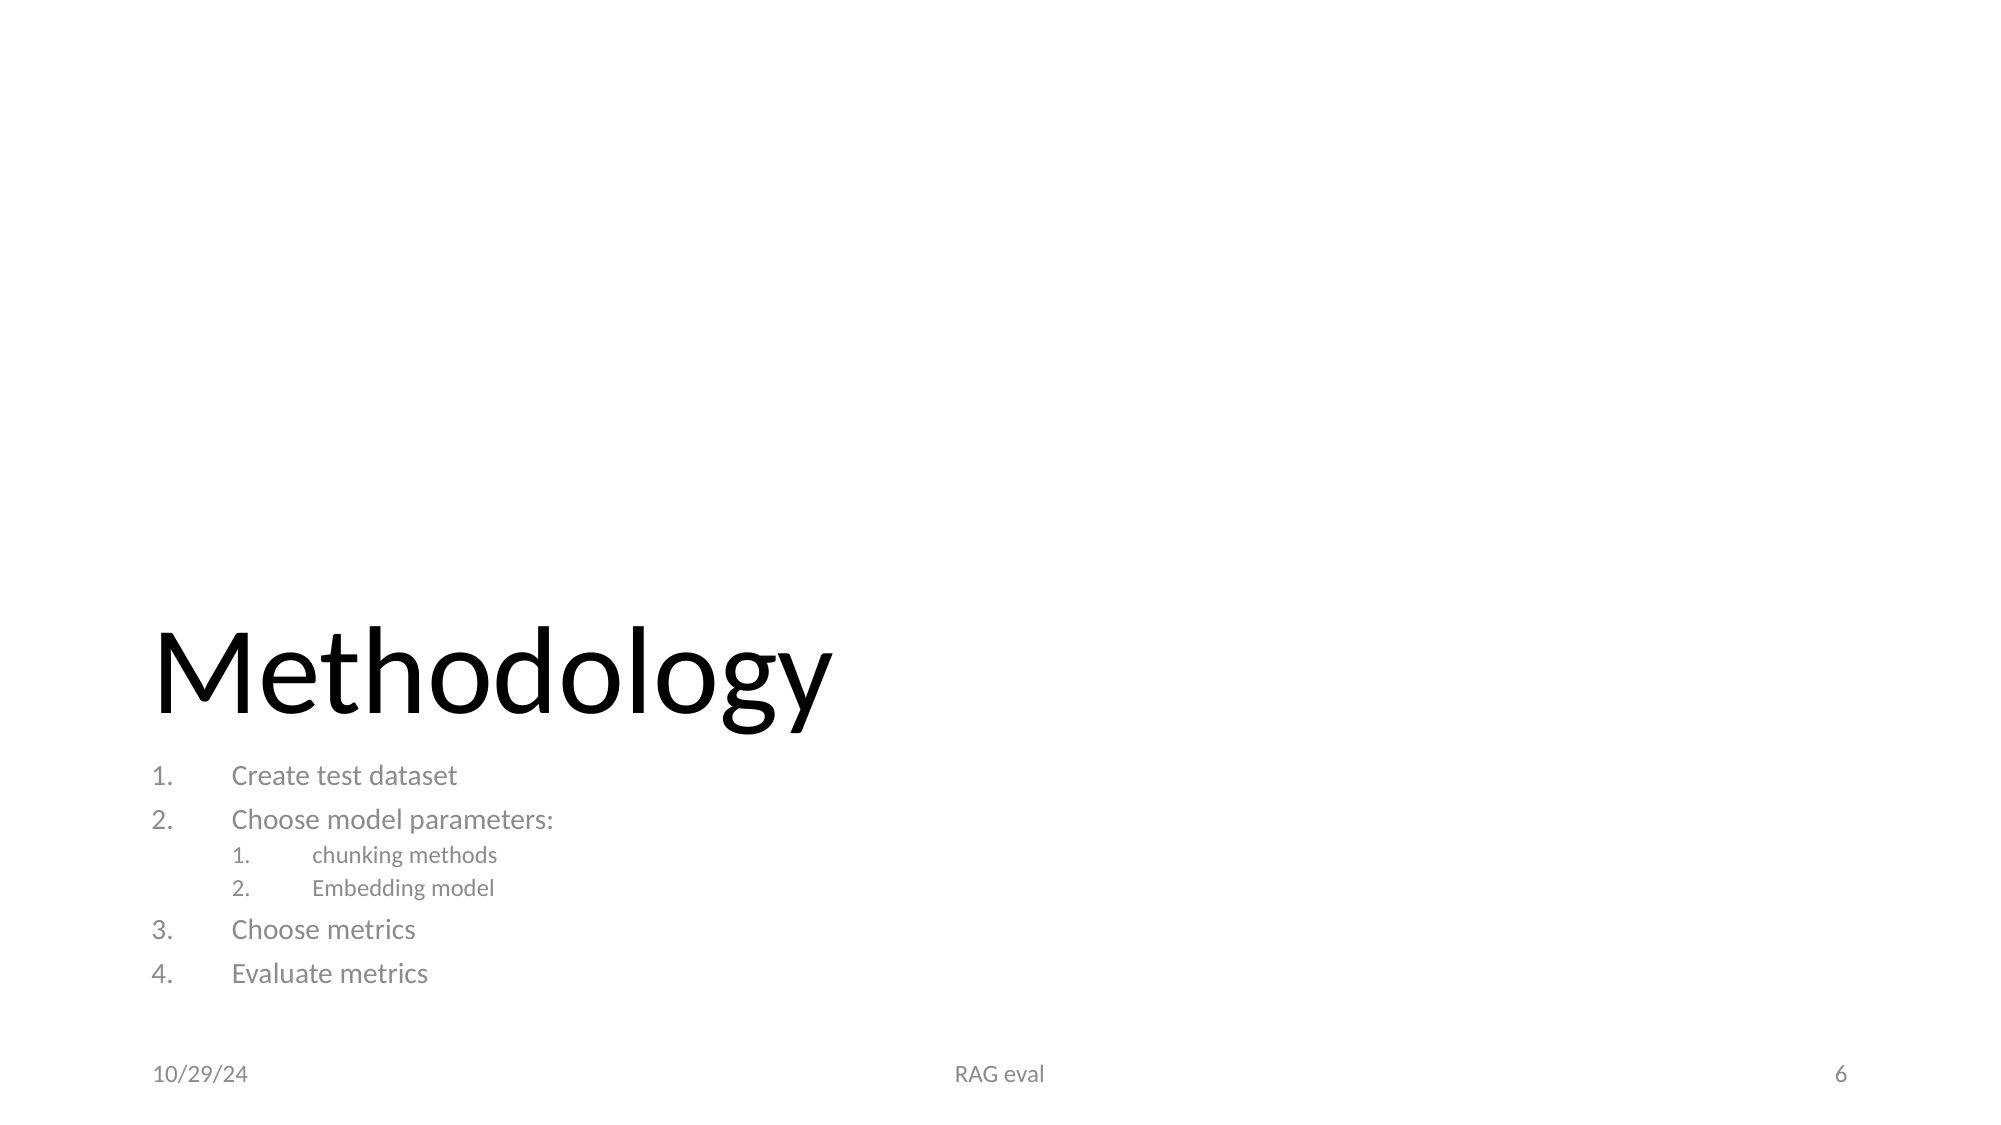

# Methodology
Create test dataset
Choose model parameters:
chunking methods
Embedding model
Choose metrics
Evaluate metrics

10/29/24
RAG eval
6